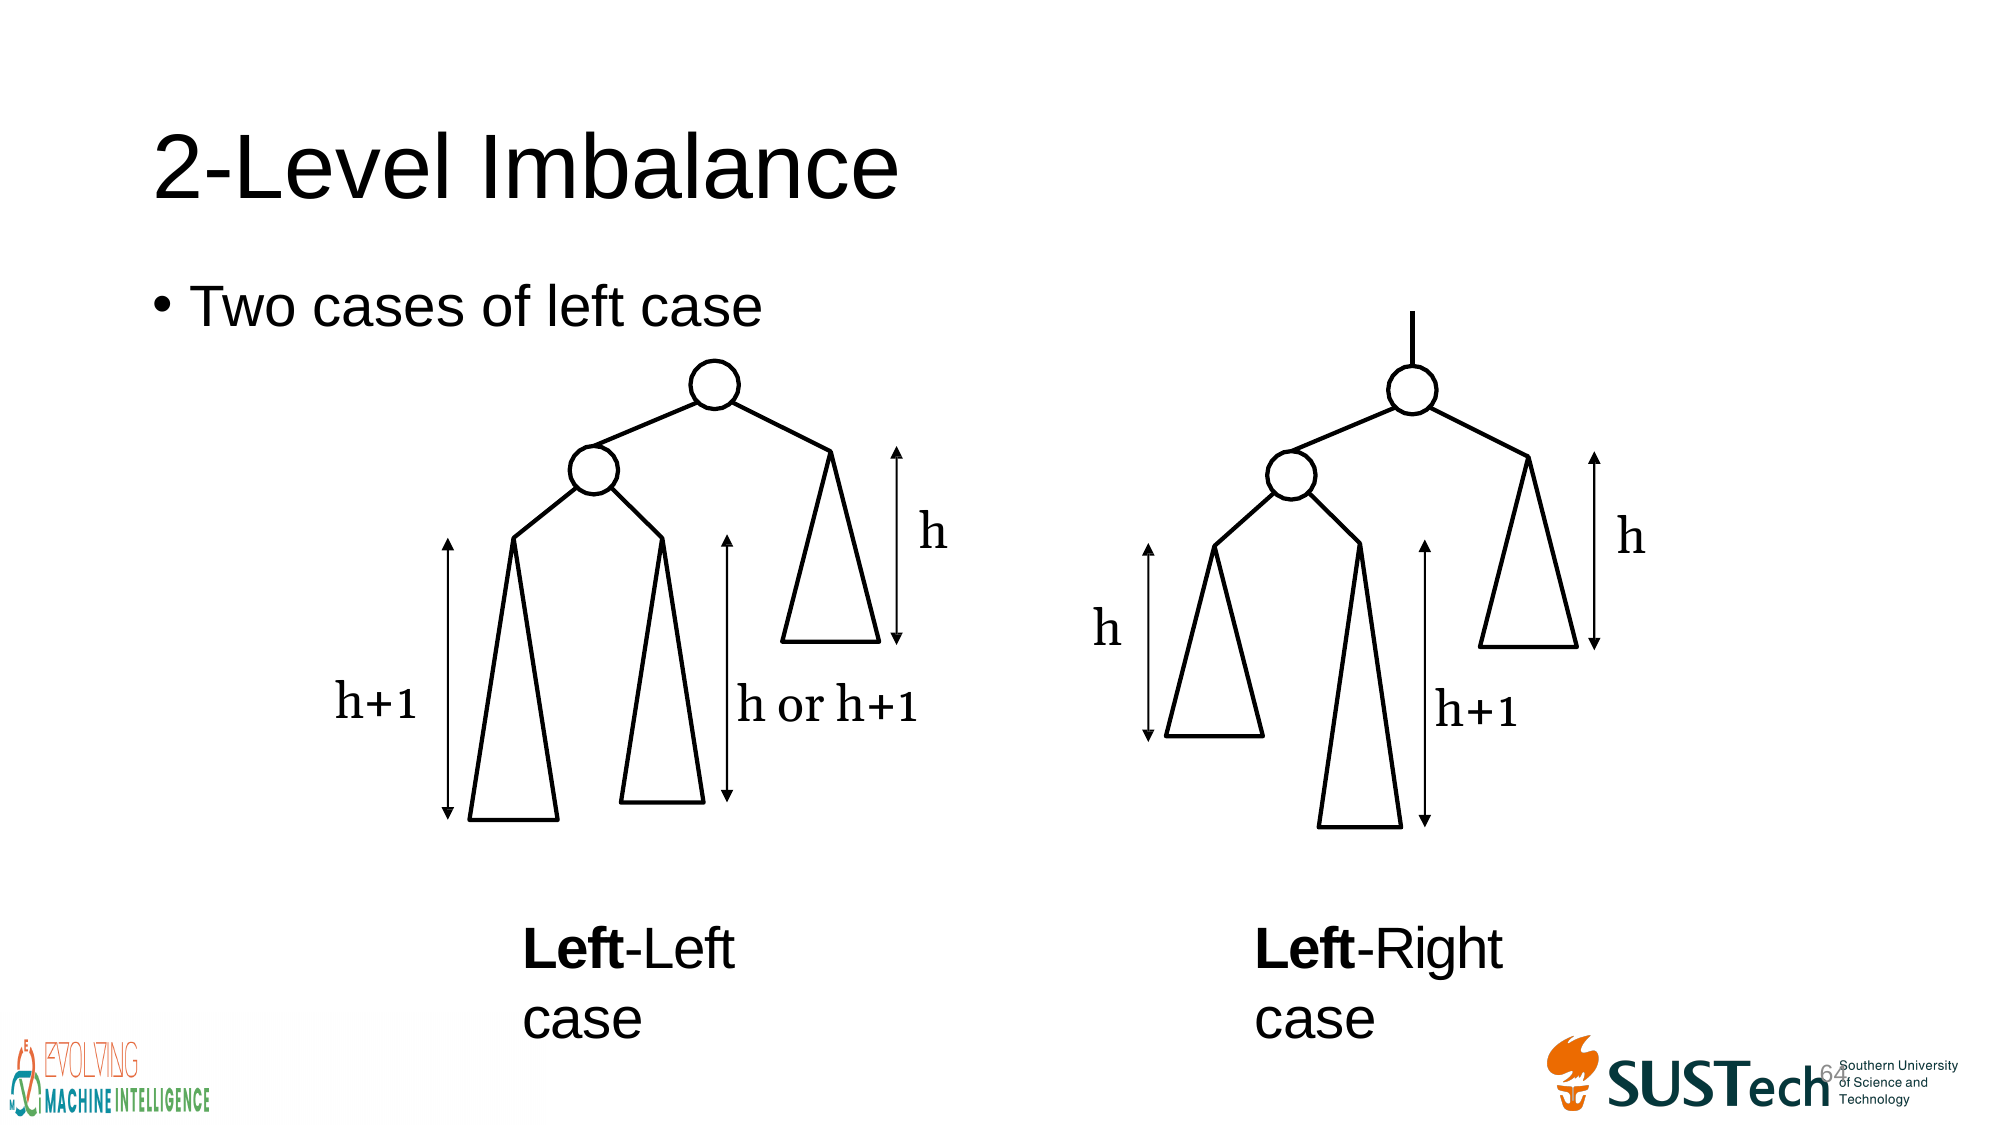

# 2-Level Imbalance
Two cases of left case

h
h

h
h+1
h or h+1
h+1
Left-Left case
Left-Right case
64